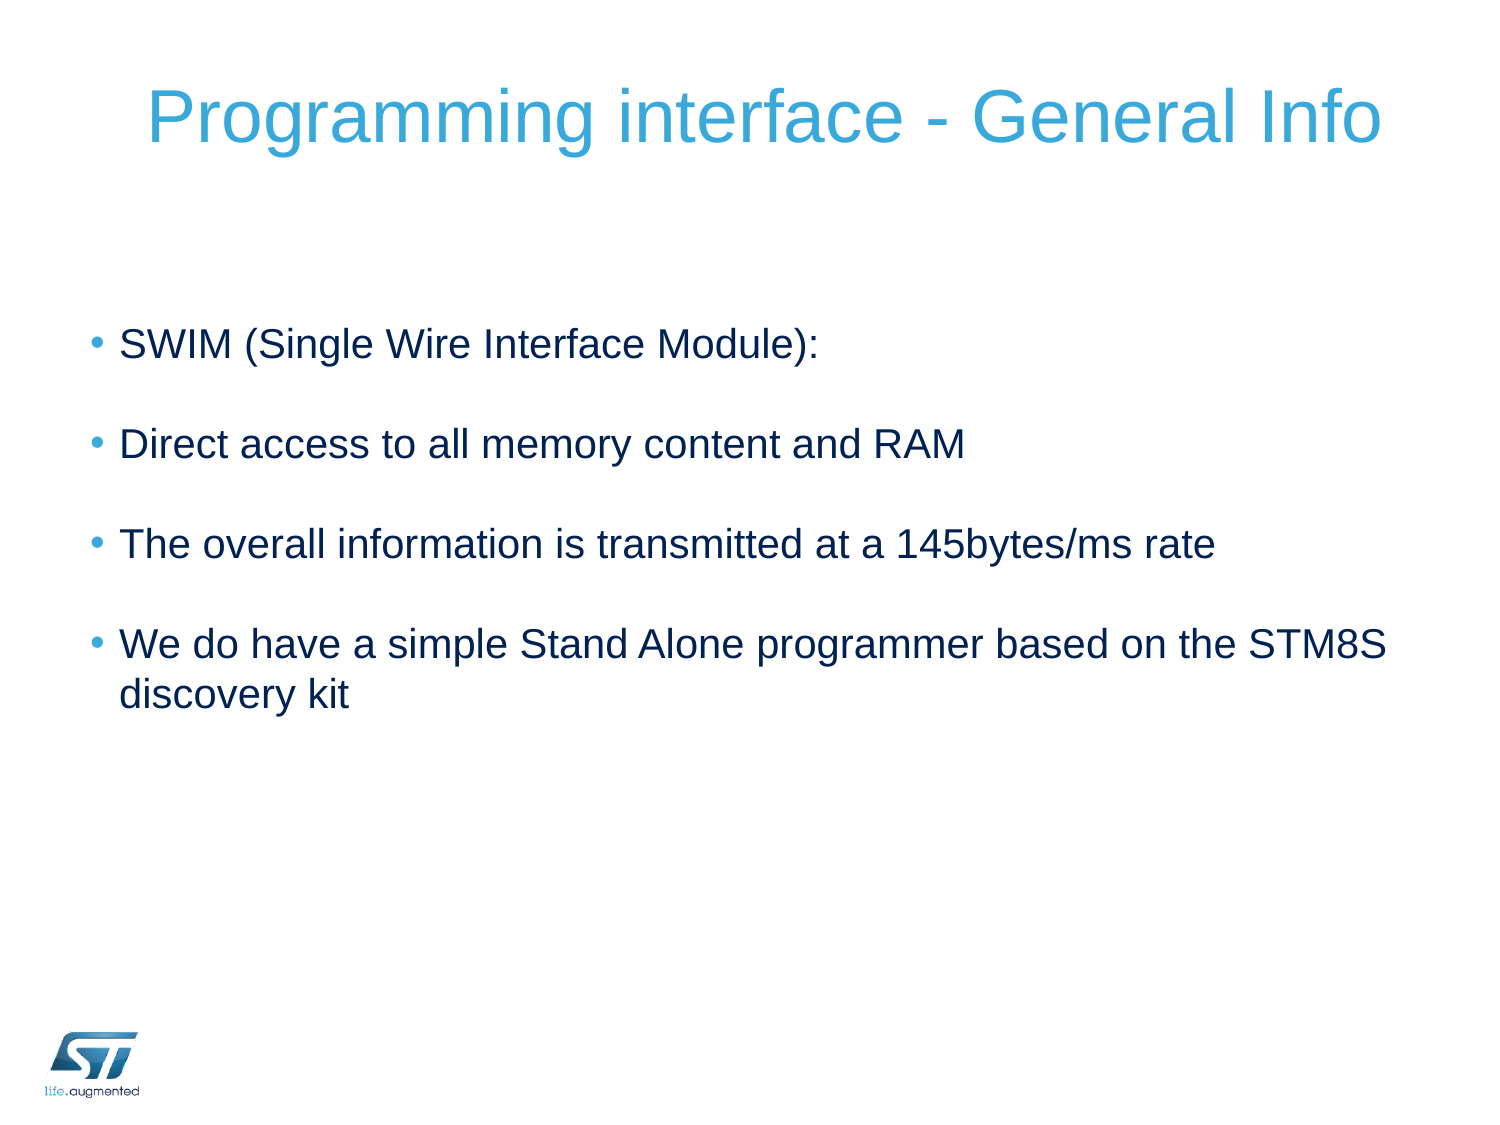

# Programming interface - General Info

SWIM (Single Wire Interface Module):
Direct access to all memory content and RAM
The overall information is transmitted at a 145bytes/ms rate
We do have a simple Stand Alone programmer based on the STM8S discovery kit